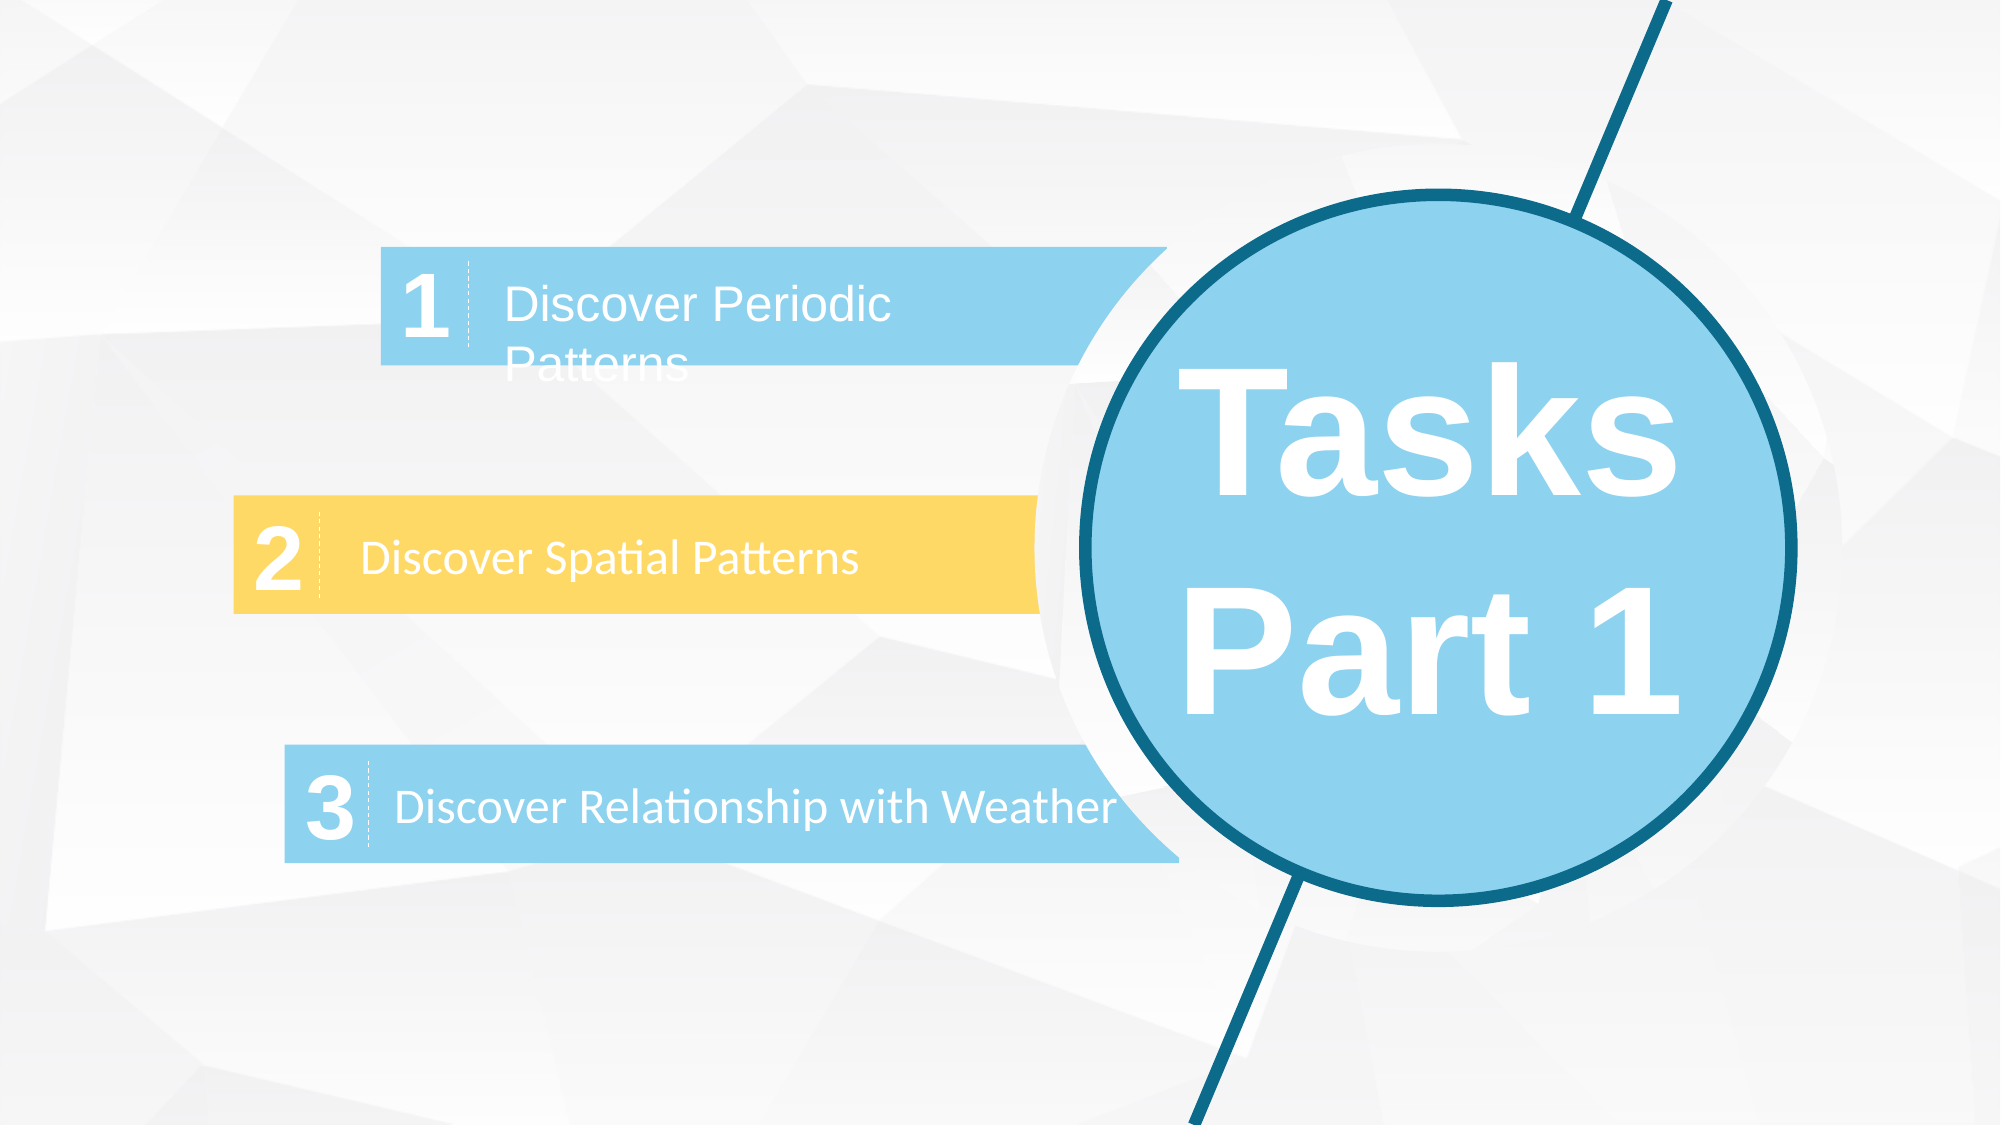

1

Discover Periodic Patterns
Tasks
Part 1
2

Discover Spatial Patterns
3

Discover Relationship with Weather